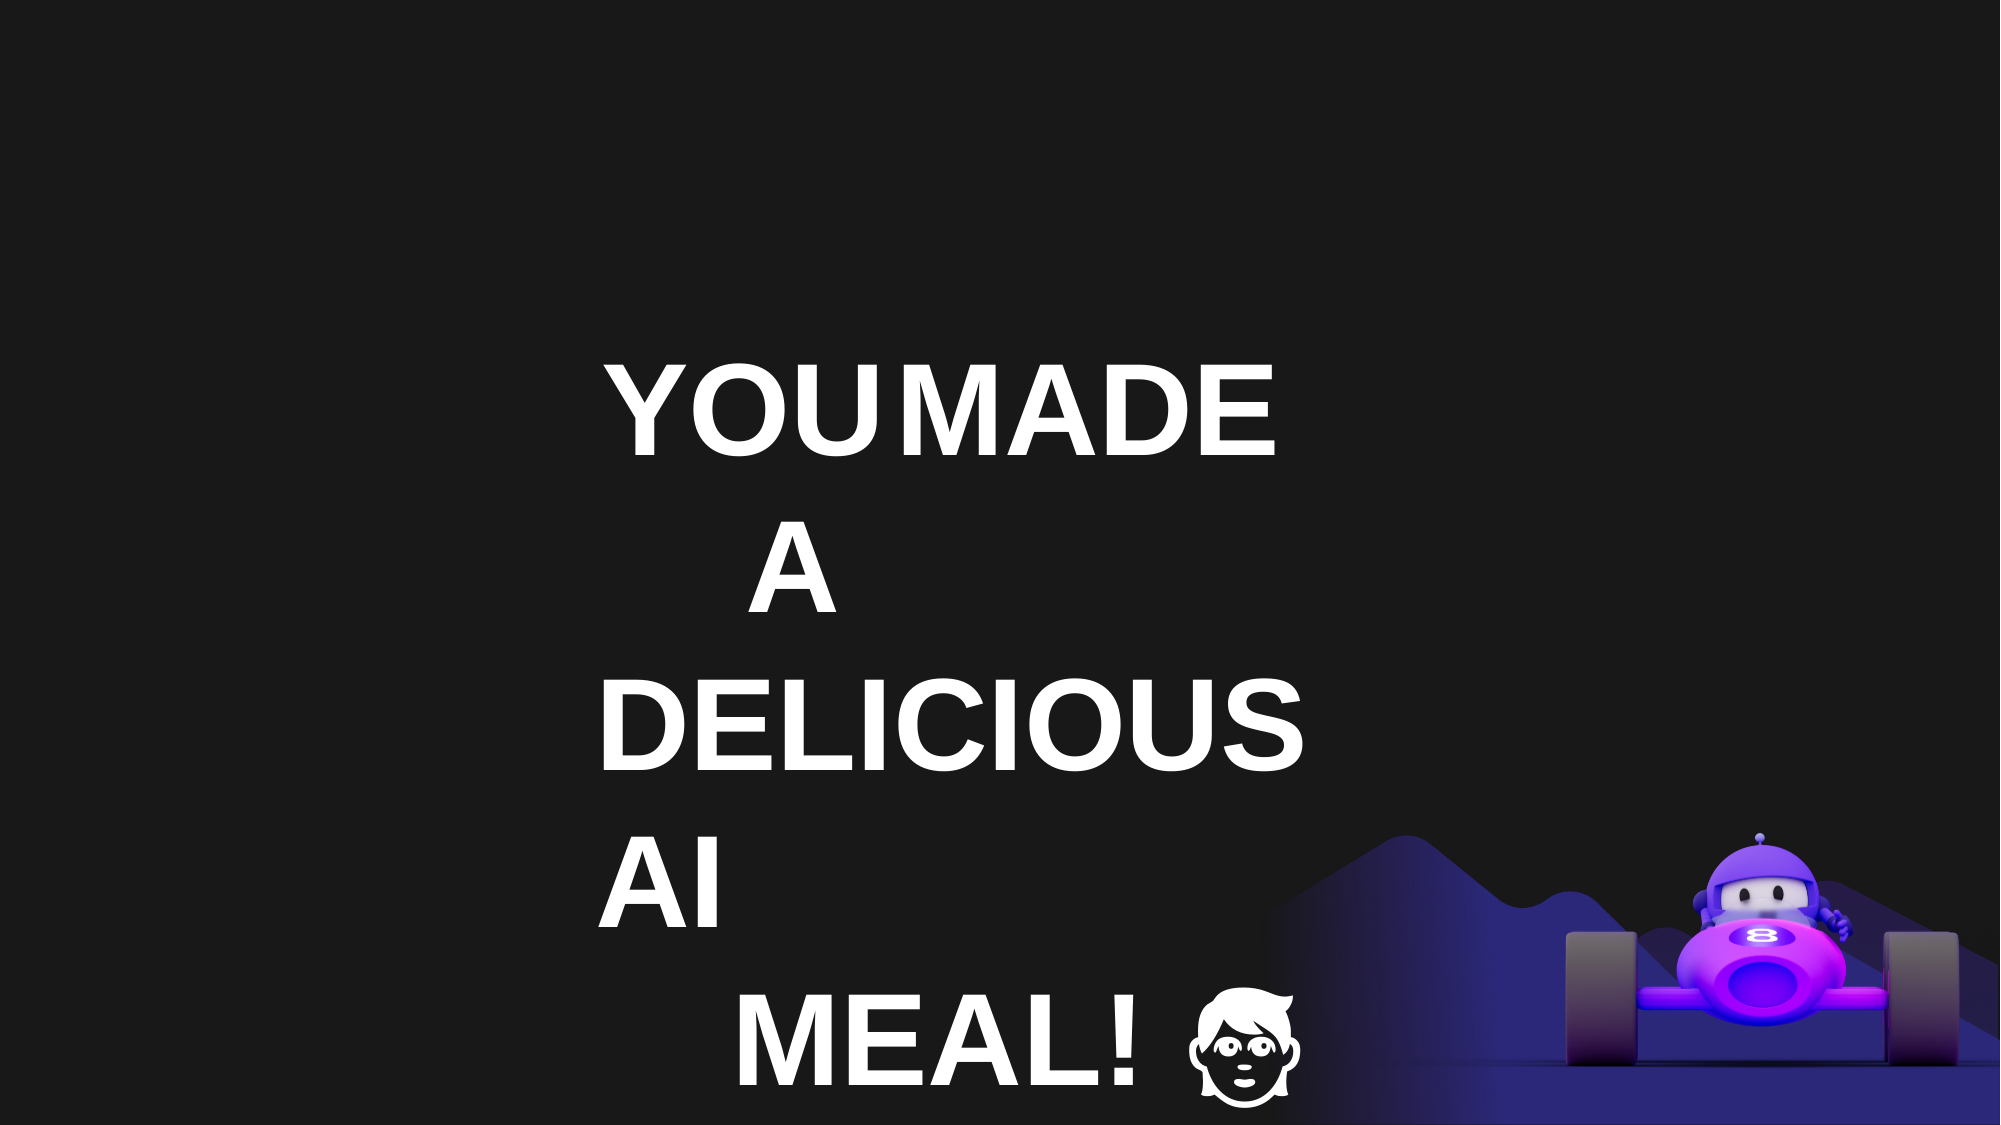

# YOU	MADE		A DELICIOUS	AI
MEAL! 🧑‍🍳